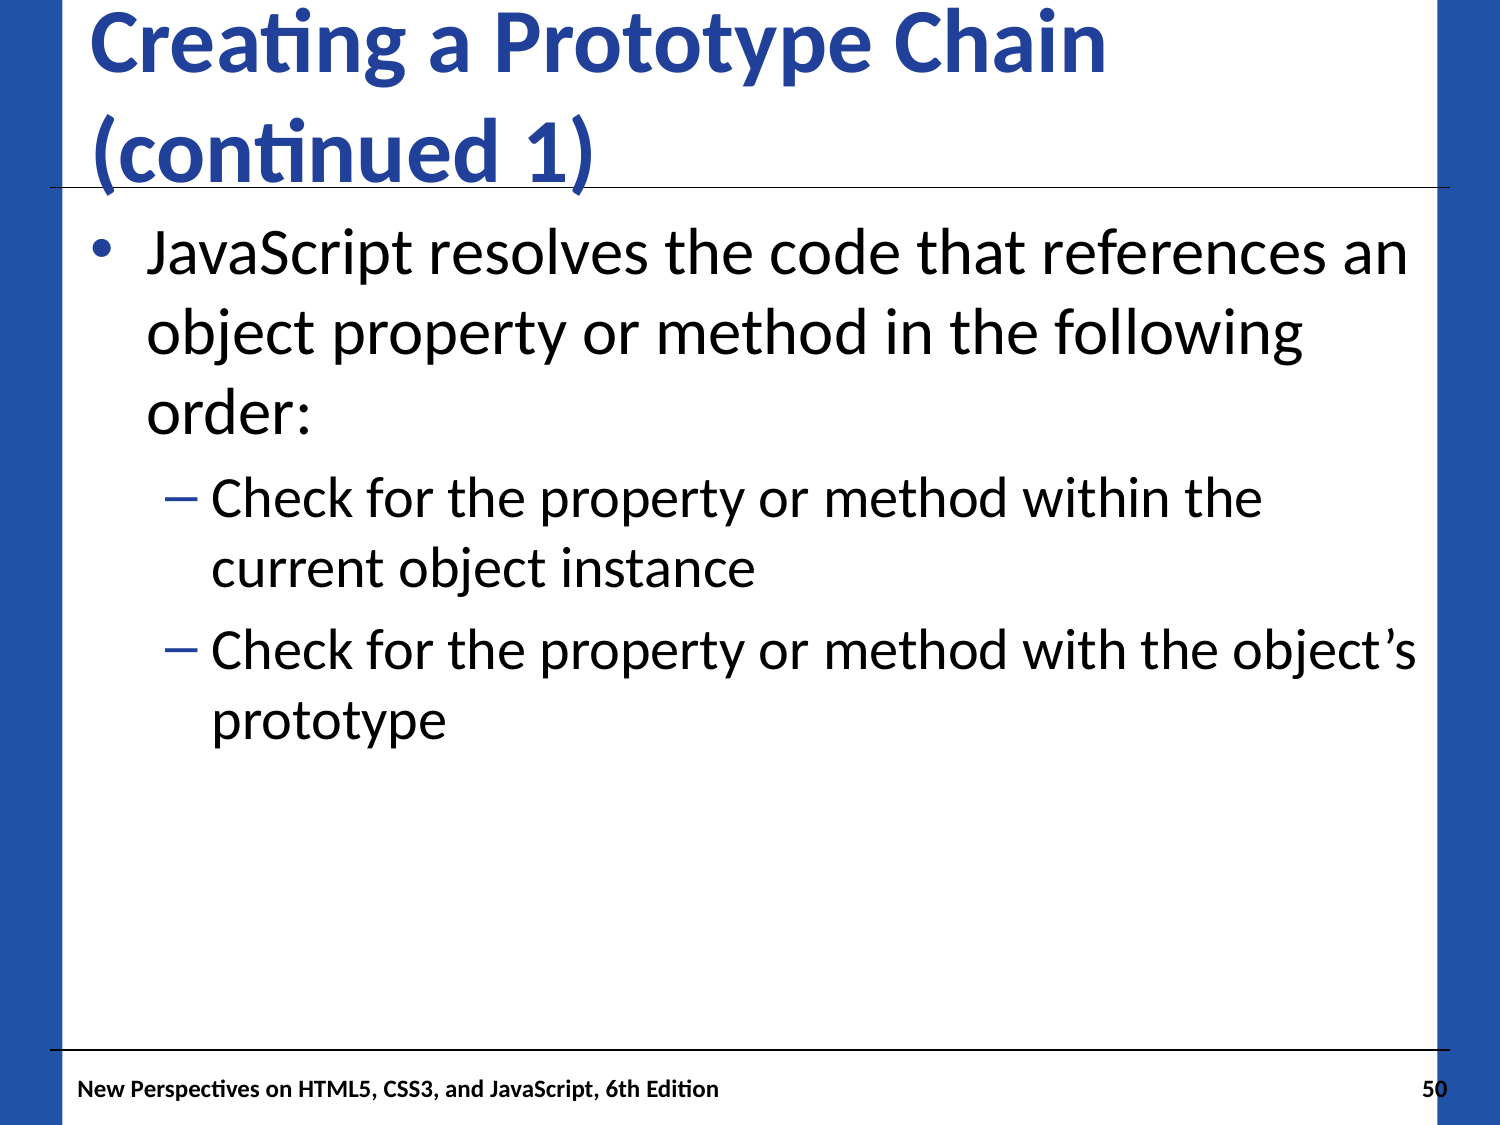

# Creating a Prototype Chain (continued 1)
JavaScript resolves the code that references an object property or method in the following order:
Check for the property or method within the current object instance
Check for the property or method with the object’s prototype
New Perspectives on HTML5, CSS3, and JavaScript, 6th Edition
50